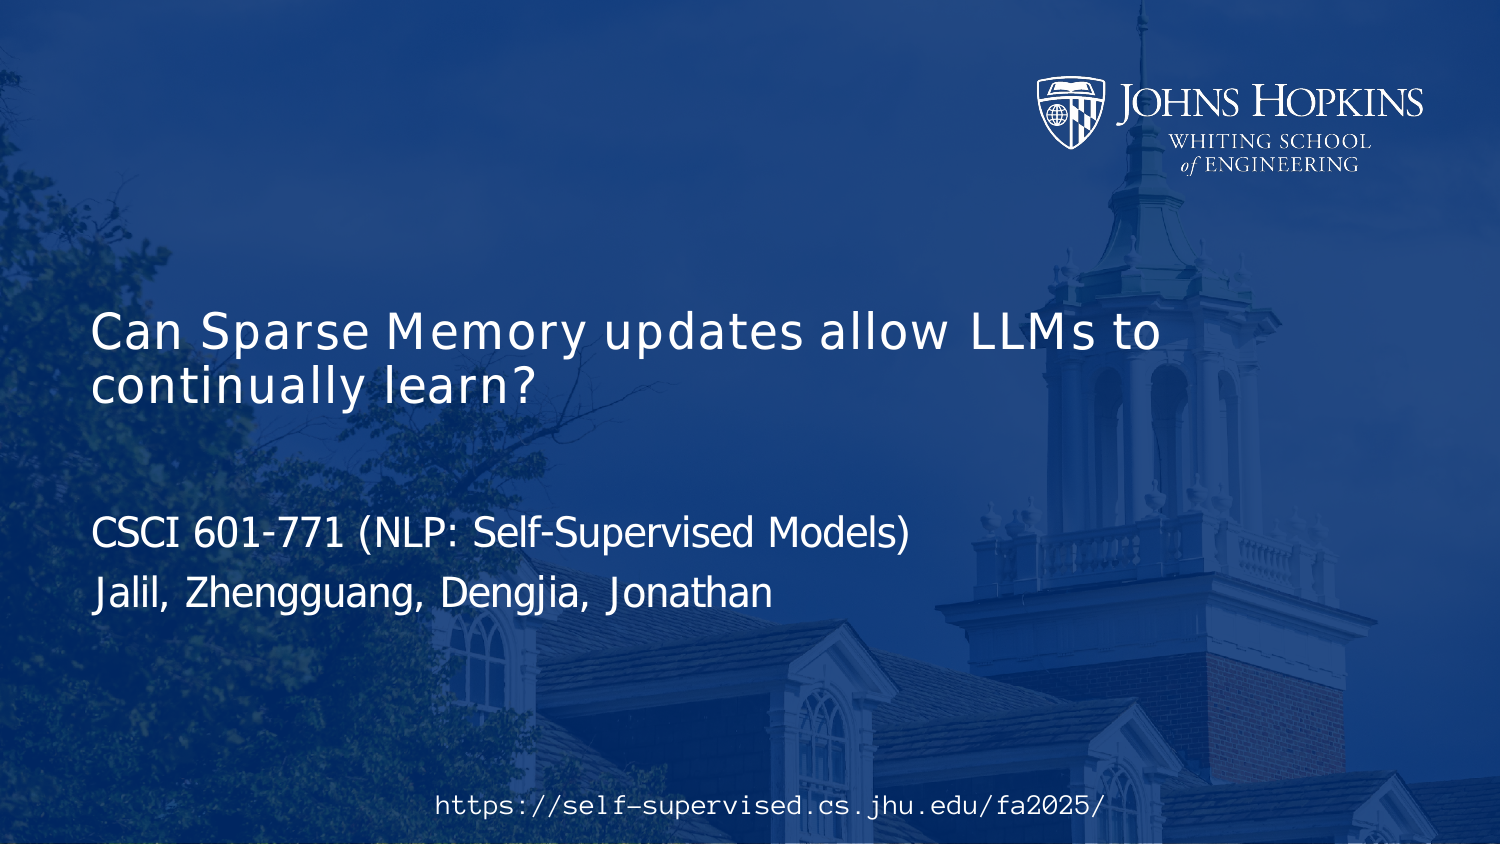

# Can Sparse Memory updates allow LLMs to continually learn?
CSCI 601-771 (NLP: Self-Supervised Models)
Jalil, Zhengguang, Dengjia, Jonathan

https://self-supervised.cs.jhu.edu/fa2025/